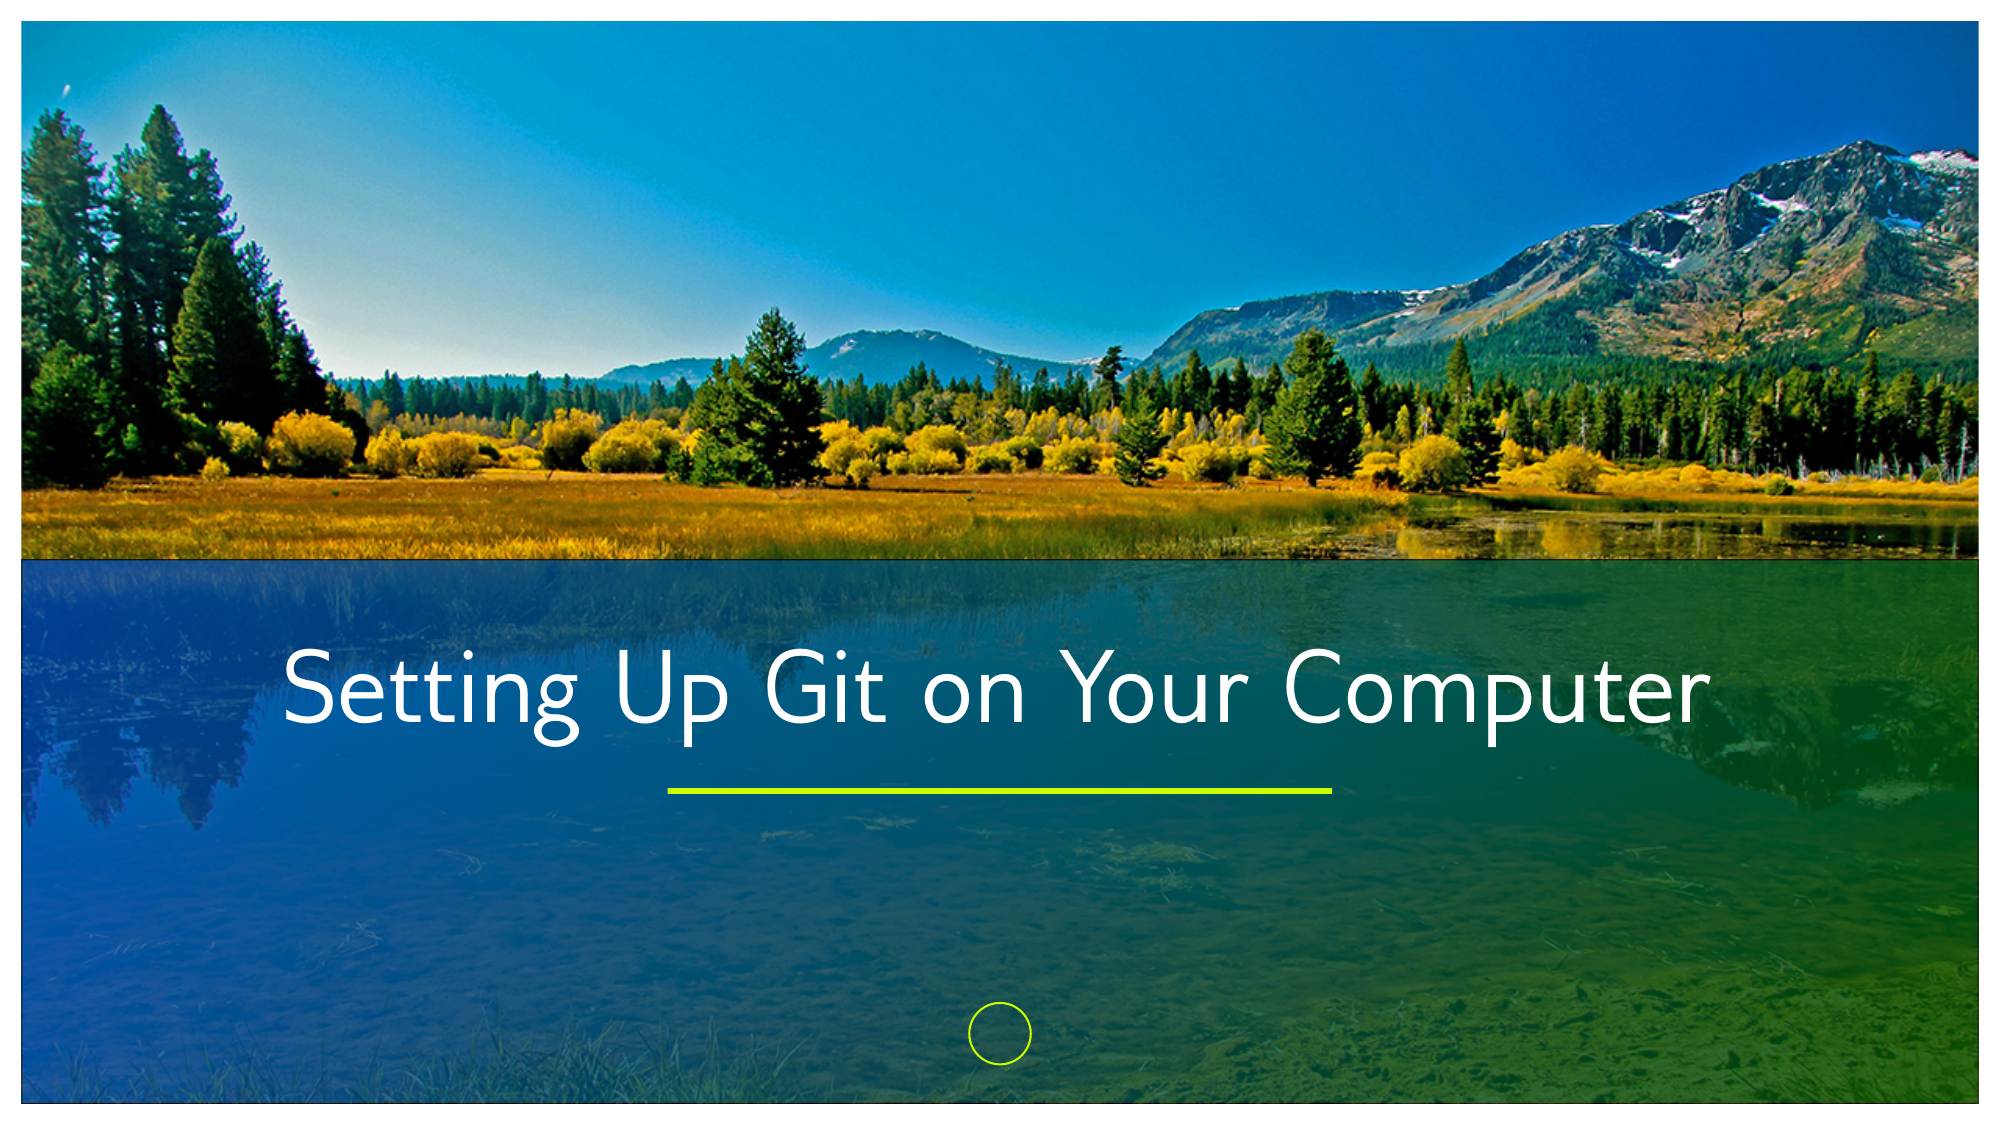

# Setting Up Git on Your Computer